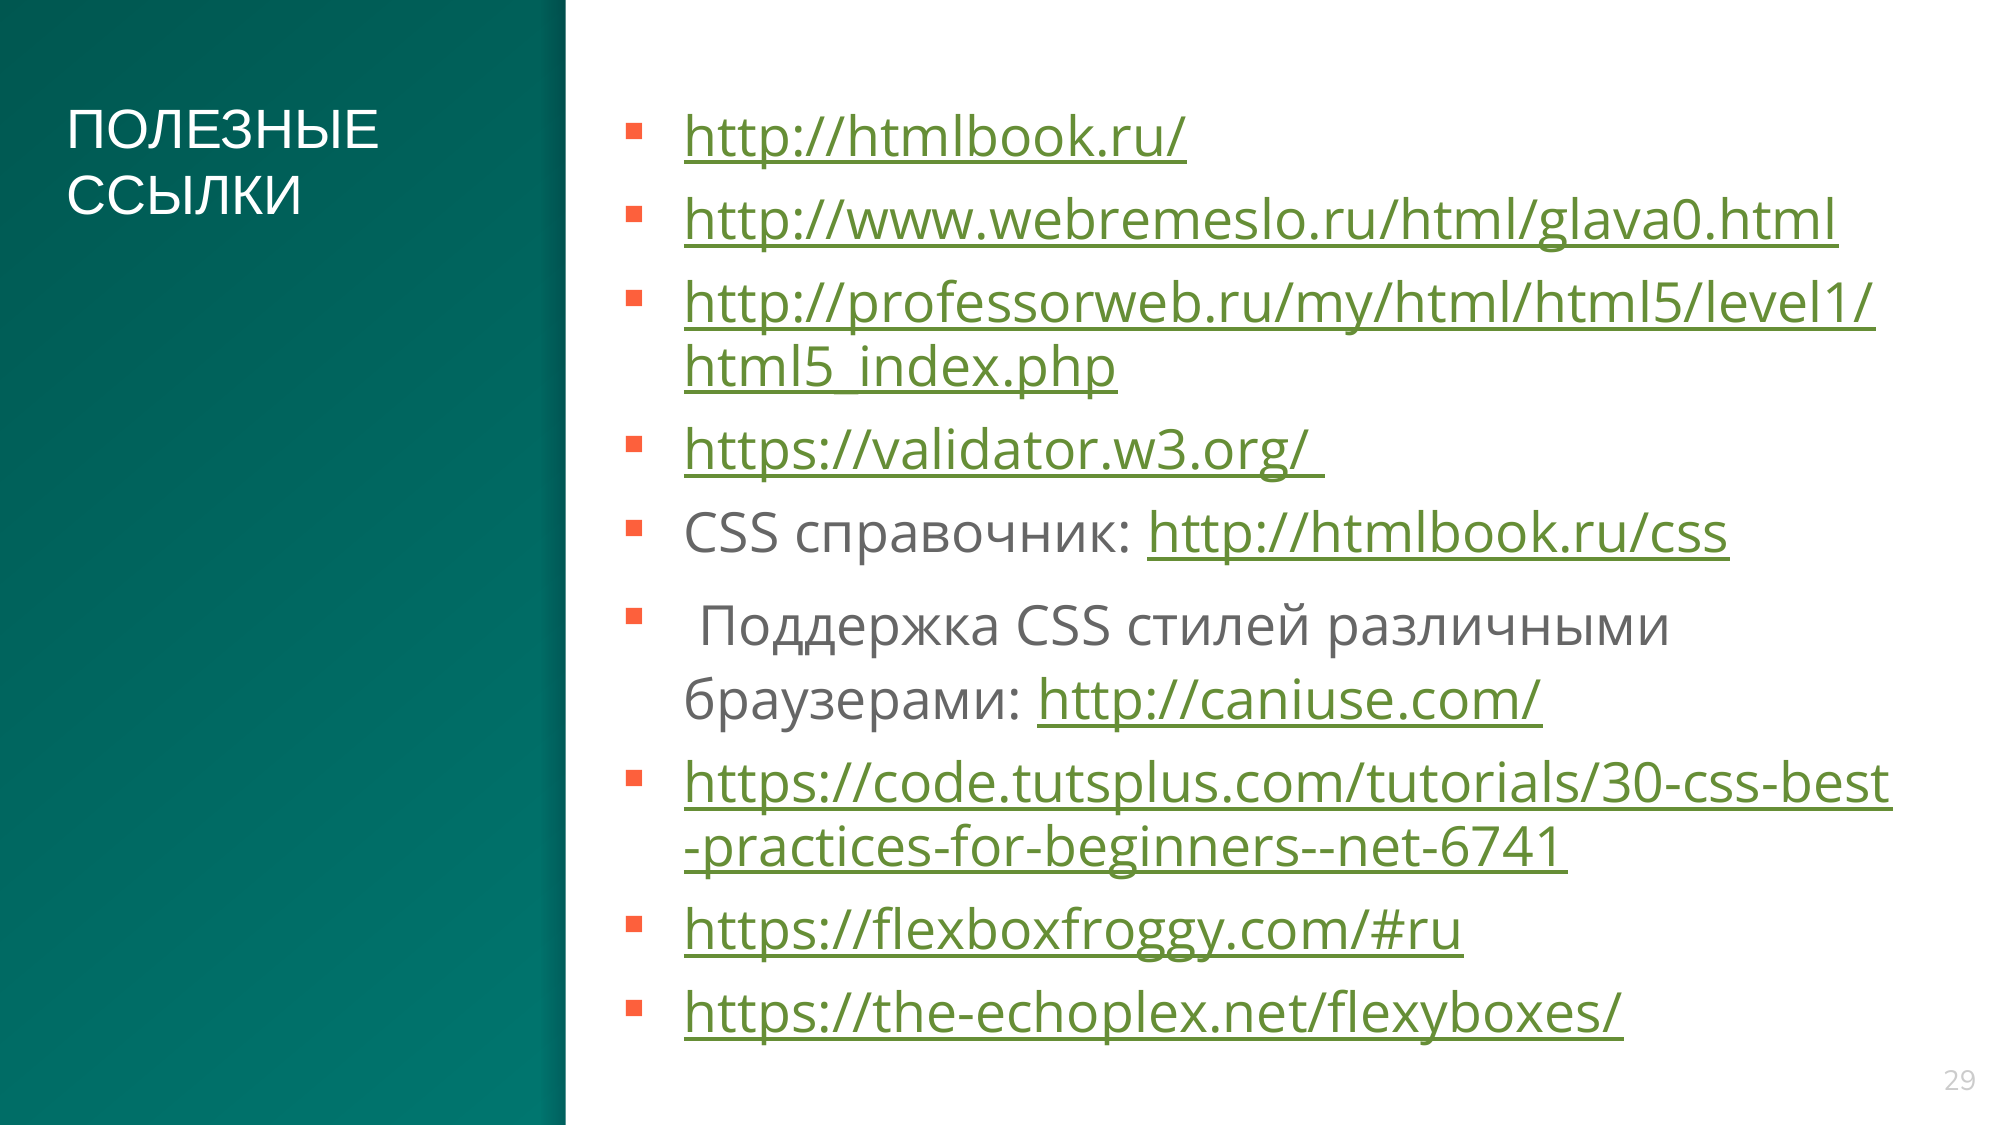

http://htmlbook.ru/
http://www.webremeslo.ru/html/glava0.html
http://professorweb.ru/my/html/html5/level1/html5_index.php
https://validator.w3.org/
CSS справочник: http://htmlbook.ru/css
 Поддержка CSS стилей различными браузерами: http://caniuse.com/
https://code.tutsplus.com/tutorials/30-css-best-practices-for-beginners--net-6741
https://flexboxfroggy.com/#ru
https://the-echoplex.net/flexyboxes/
# ПОЛЕЗНЫЕ ССЫЛКИ
29